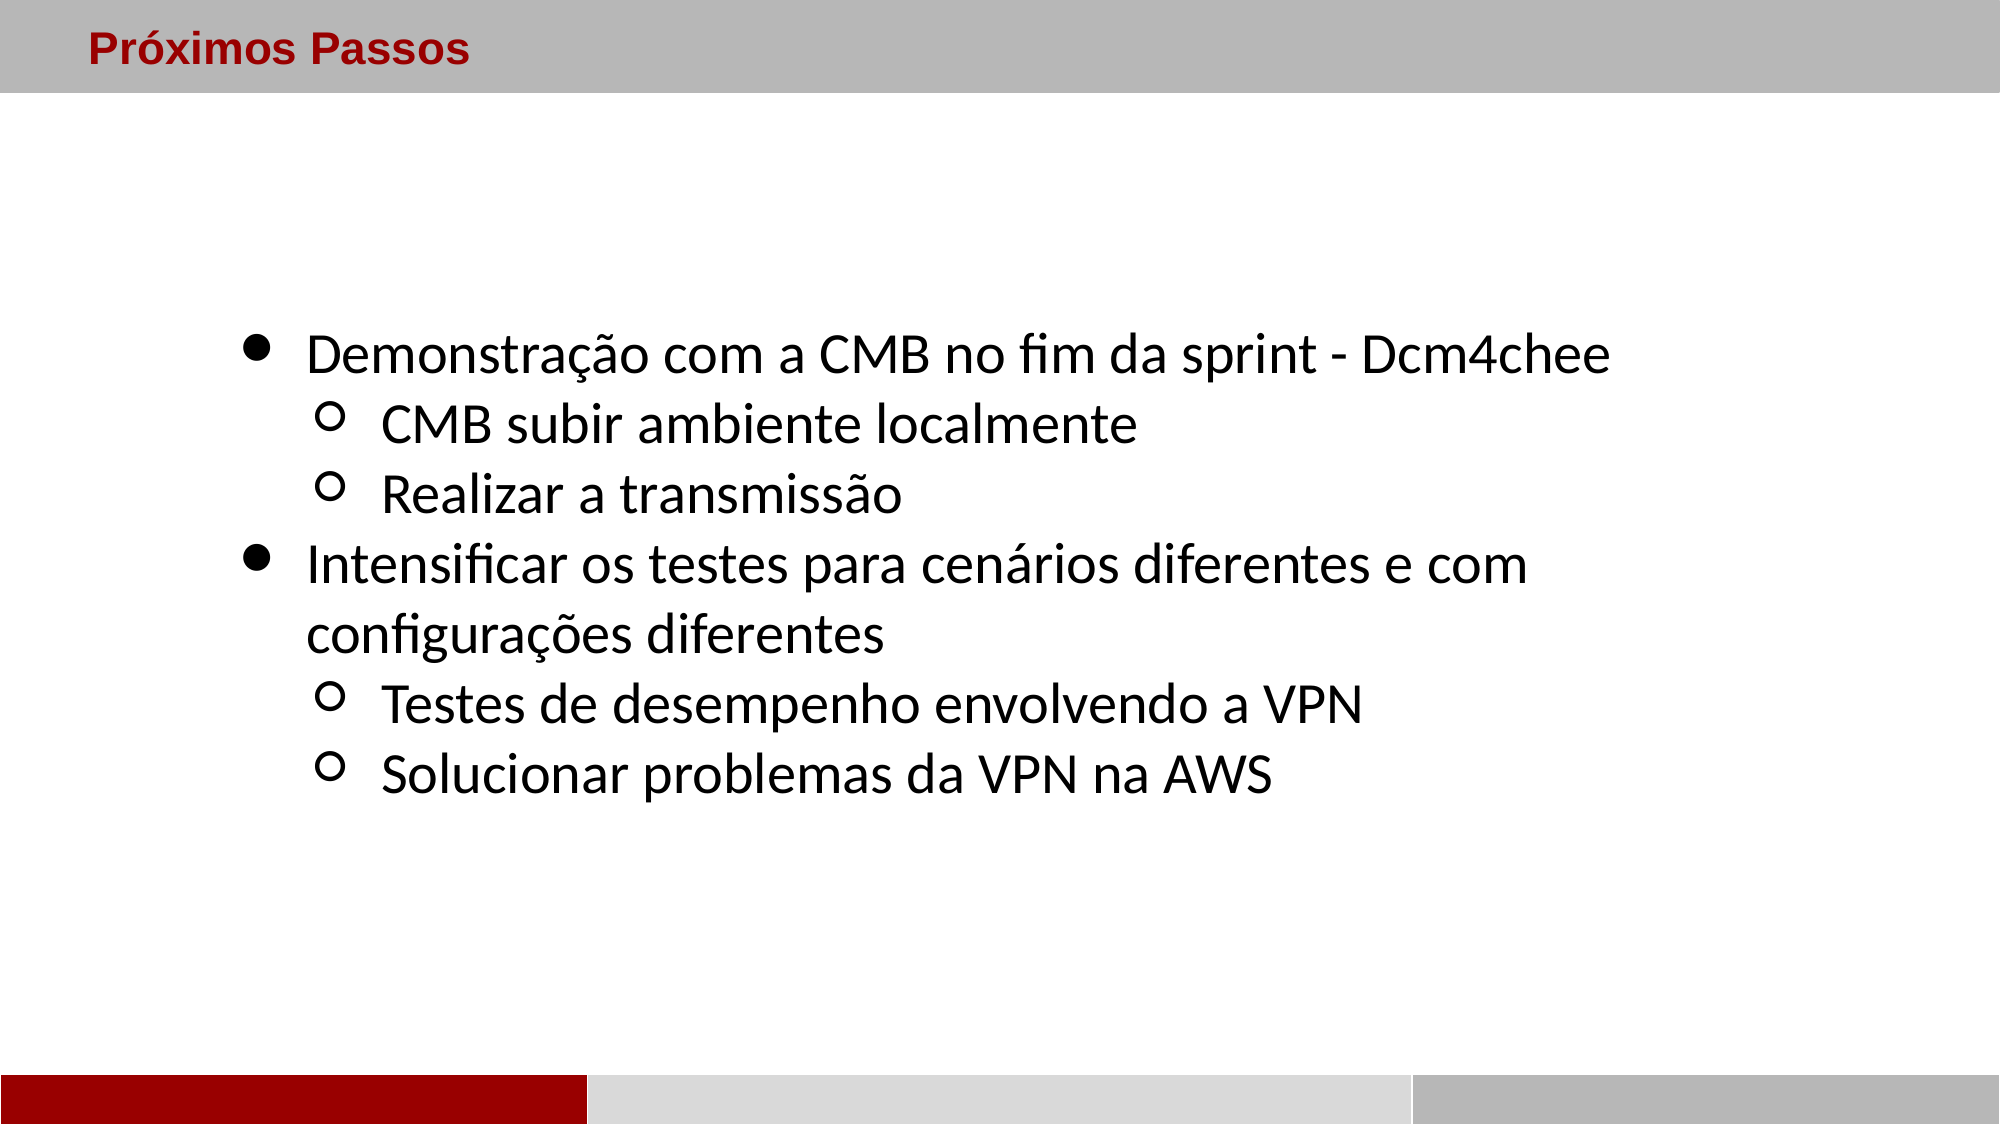

Próximos Passos

Demonstração com a CMB no fim da sprint - Dcm4chee
CMB subir ambiente localmente
Realizar a transmissão
Intensificar os testes para cenários diferentes e com configurações diferentes
Testes de desempenho envolvendo a VPN
Solucionar problemas da VPN na AWS